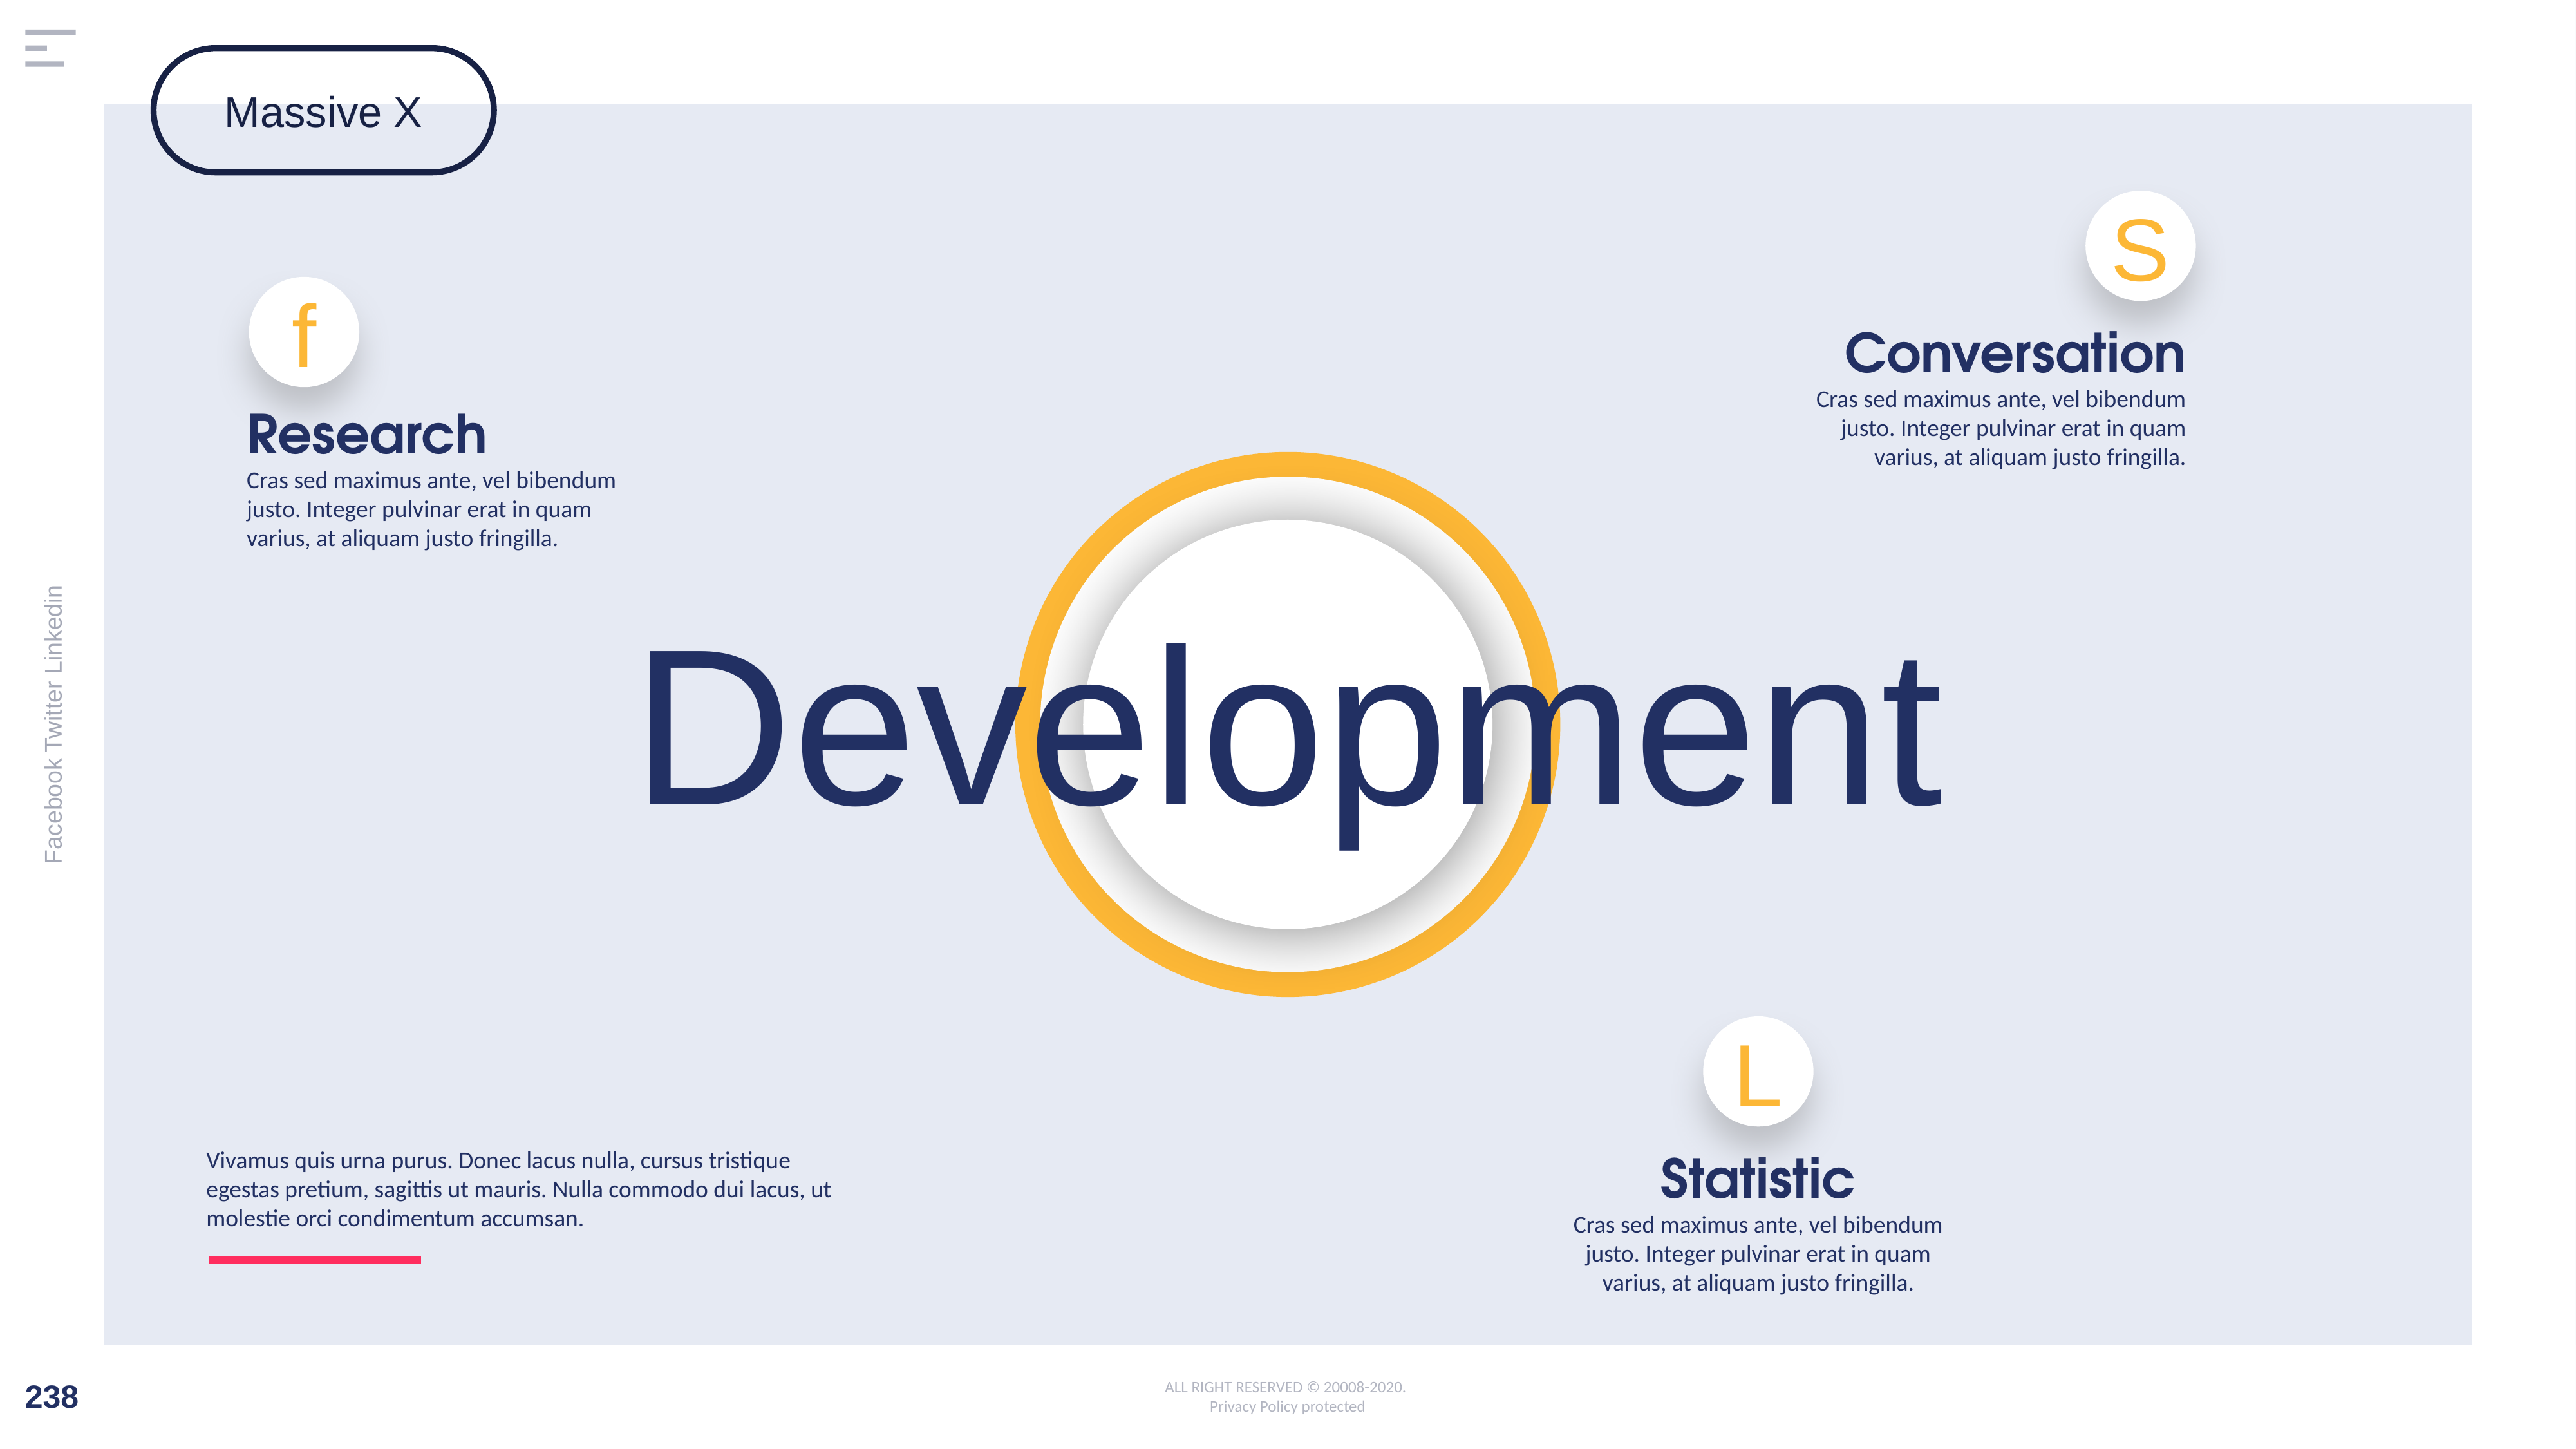

S
f
Conversation
Cras sed maximus ante, vel bibendum justo. Integer pulvinar erat in quam varius, at aliquam justo fringilla.
Research
Cras sed maximus ante, vel bibendum justo. Integer pulvinar erat in quam varius, at aliquam justo fringilla.

Development
Facebook Twitter Linkedin
L
Vivamus quis urna purus. Donec lacus nulla, cursus tristique egestas pretium, sagittis ut mauris. Nulla commodo dui lacus, ut molestie orci condimentum accumsan.
Statistic
Cras sed maximus ante, vel bibendum justo. Integer pulvinar erat in quam varius, at aliquam justo fringilla.
ALL RIGHT RESERVED © 20008-2020.
Privacy Policy protected